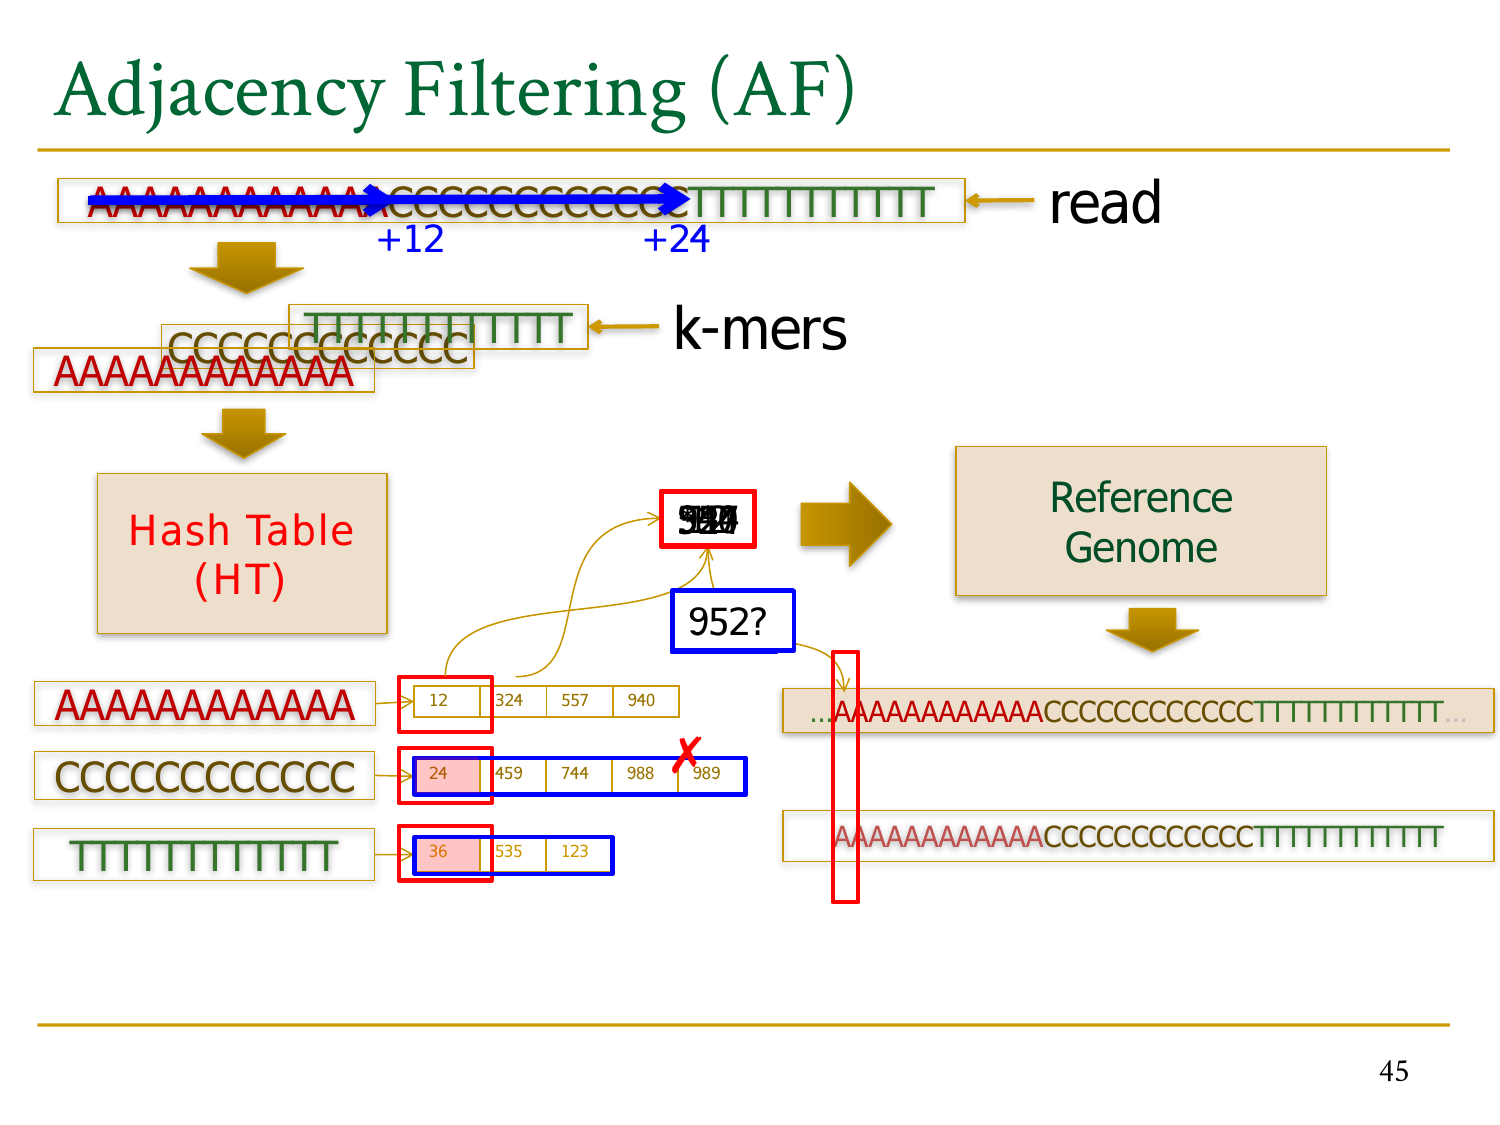

# Adjacency Filtering (AF)
read
AAAAAAAAAAAACCCCCCCCCCCCTTTTTTTTTTT
+12
+24

k-mers
TTTTTTTTTTTT
CCCCCCCCCCCC
AAAAAAAAAAAA

Reference Genome
Hash Table (HT)

12
940
***
557
324
569?
952?
336?
36?
24?

AAAAAAAAAAAA
| 12 | 324 | 557 | 940 |
| --- | --- | --- | --- |
…AAAAAAAAAAAACCCCCCCCCCCCTTTTTTTTTTTT…
✗

CCCCCCCCCCCC

| 24 | 459 | 744 | 988 | 989 |
| --- | --- | --- | --- | --- |
AAAAAAAAAAAACCCCCCCCCCCCTTTTTTTTTTTT

TTTTTTTTTTTT

| 36 | 535 | 123 |
| --- | --- | --- |

45